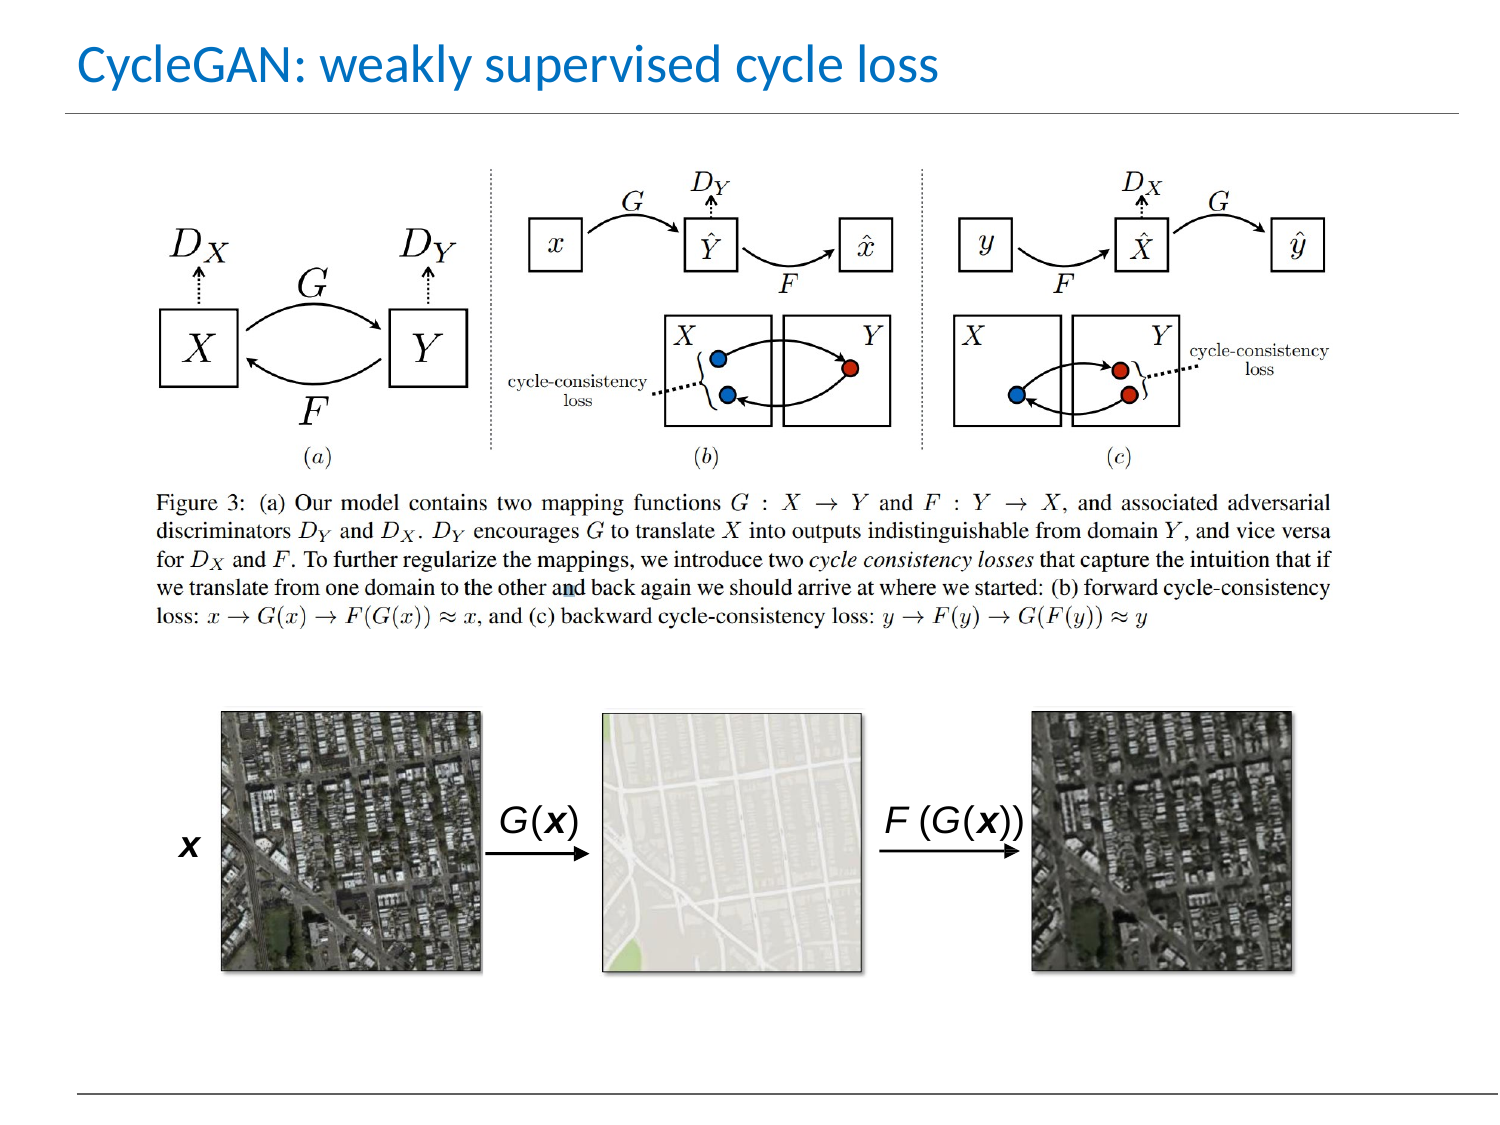

CycleGAN: weakly supervised cycle loss

28

G(x)
F (G(x))
x